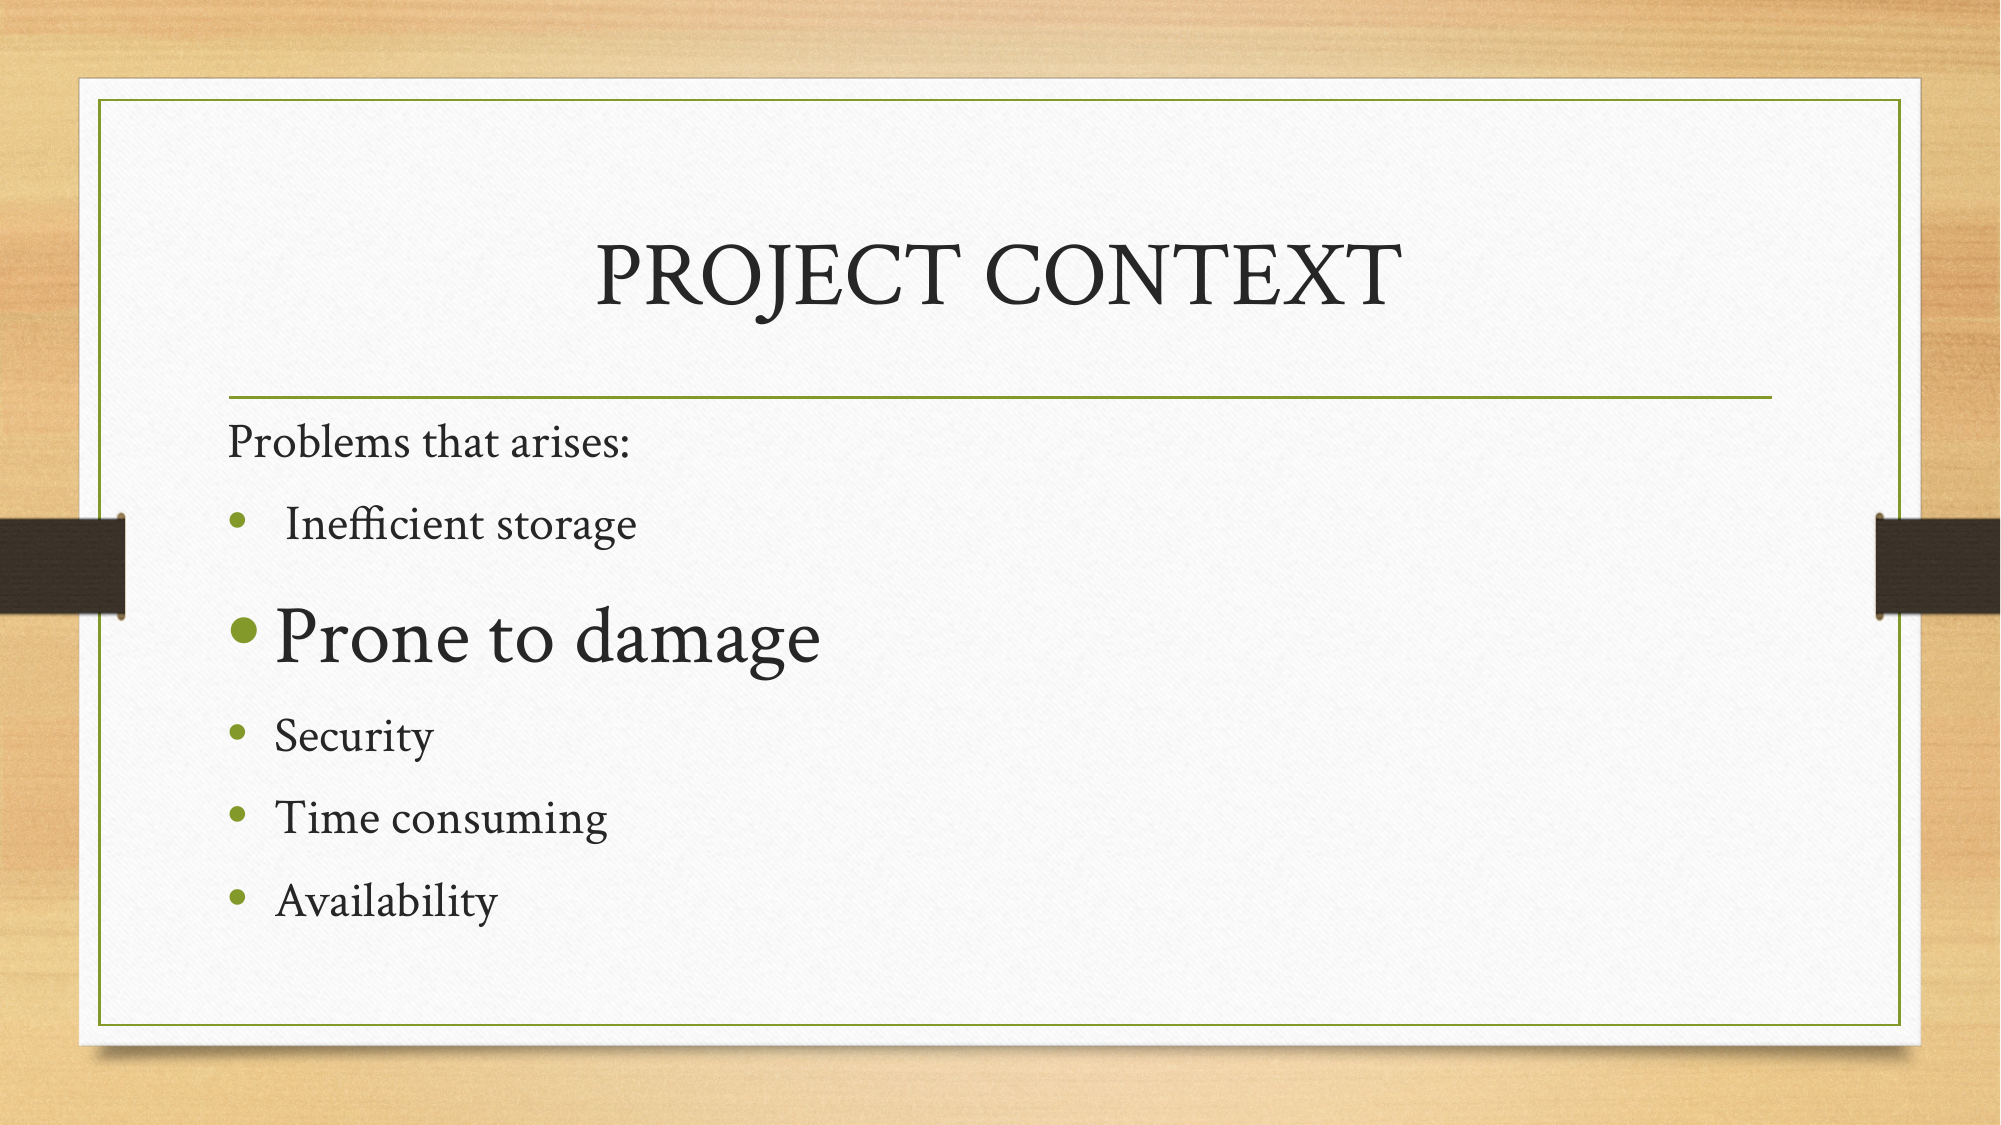

# PROJECT CONTEXT
Problems that arises:
 Inefficient storage
Prone to damage
Security
Time consuming
Availability